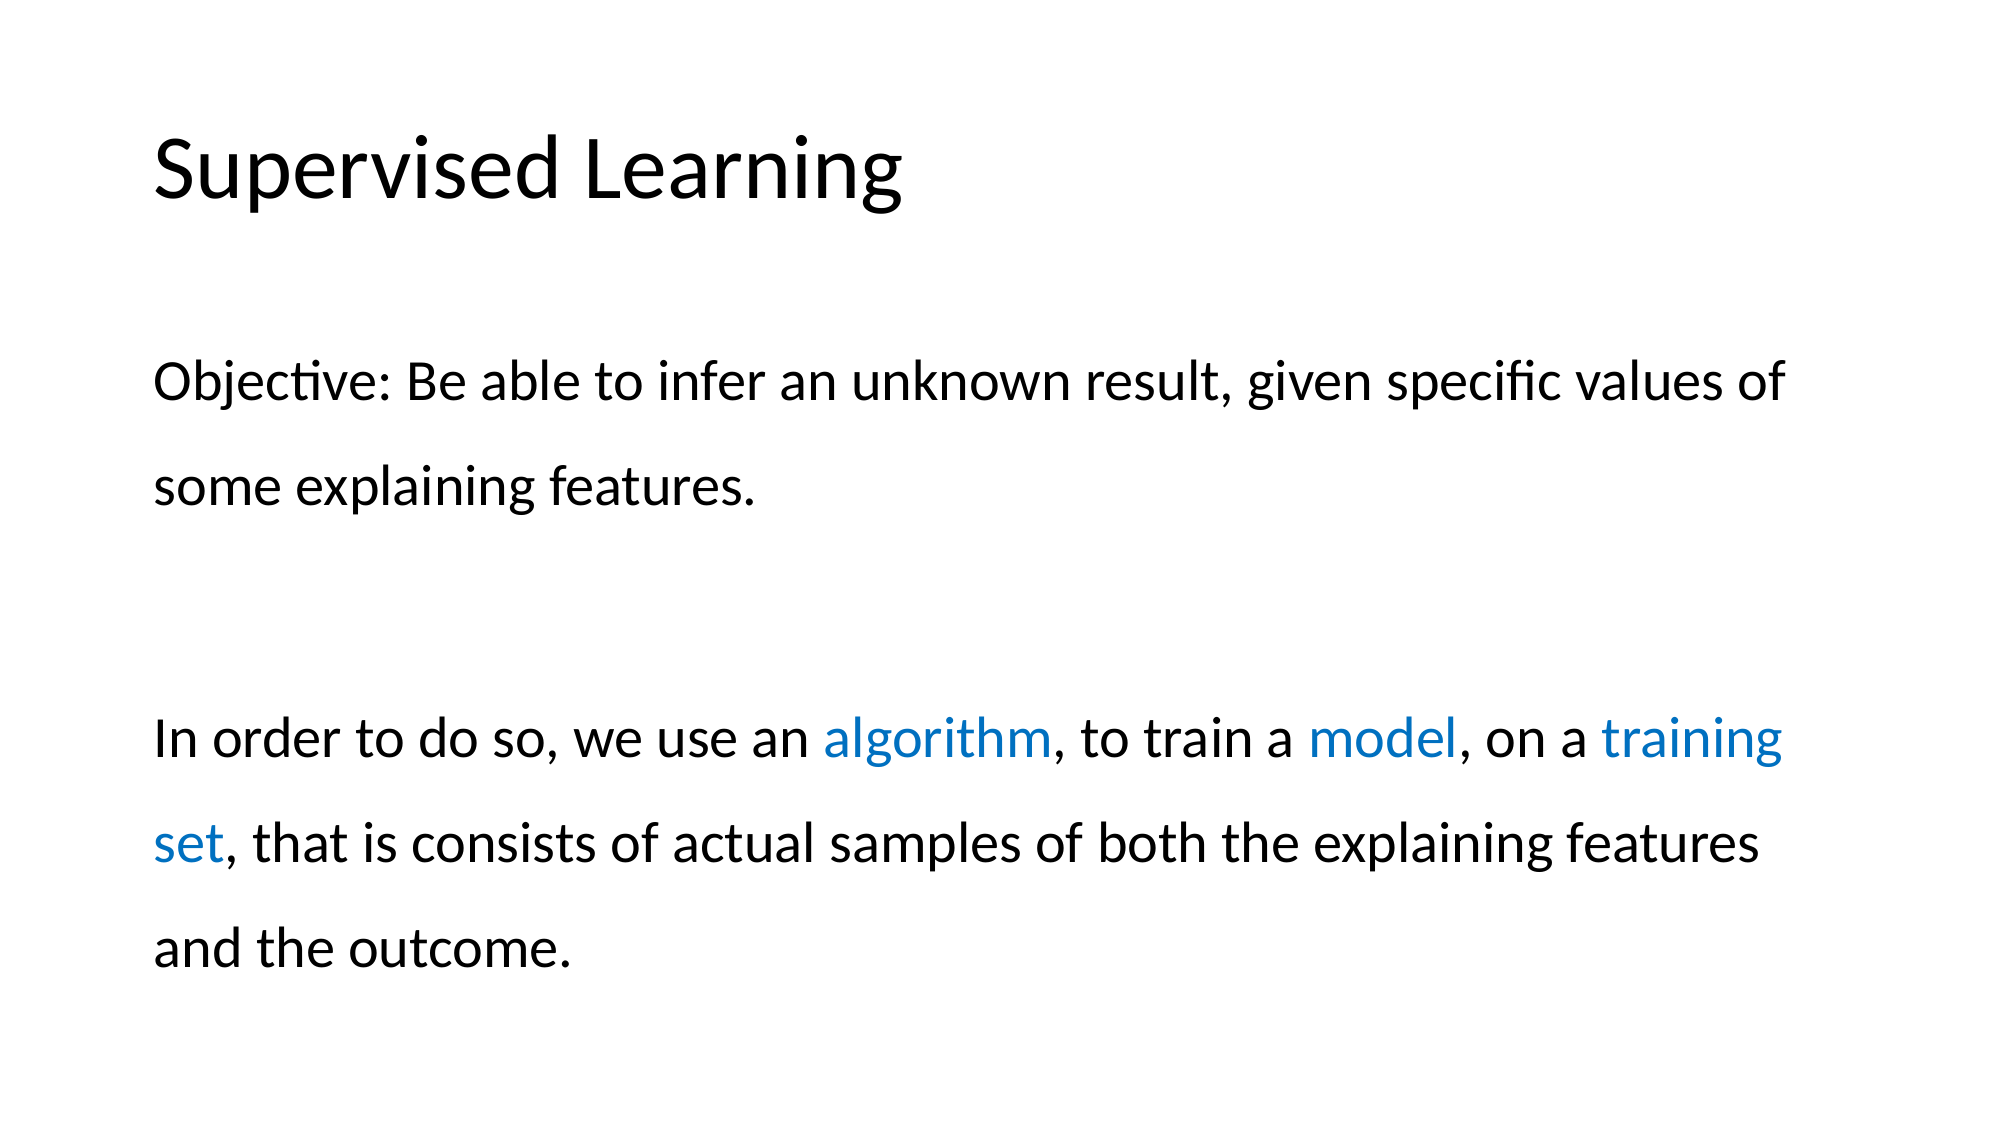

# Supervised Learning
Objective: Be able to infer an unknown result, given specific values of some explaining features.

In order to do so, we use an algorithm, to train a model, on a training set, that is consists of actual samples of both the explaining features and the outcome.